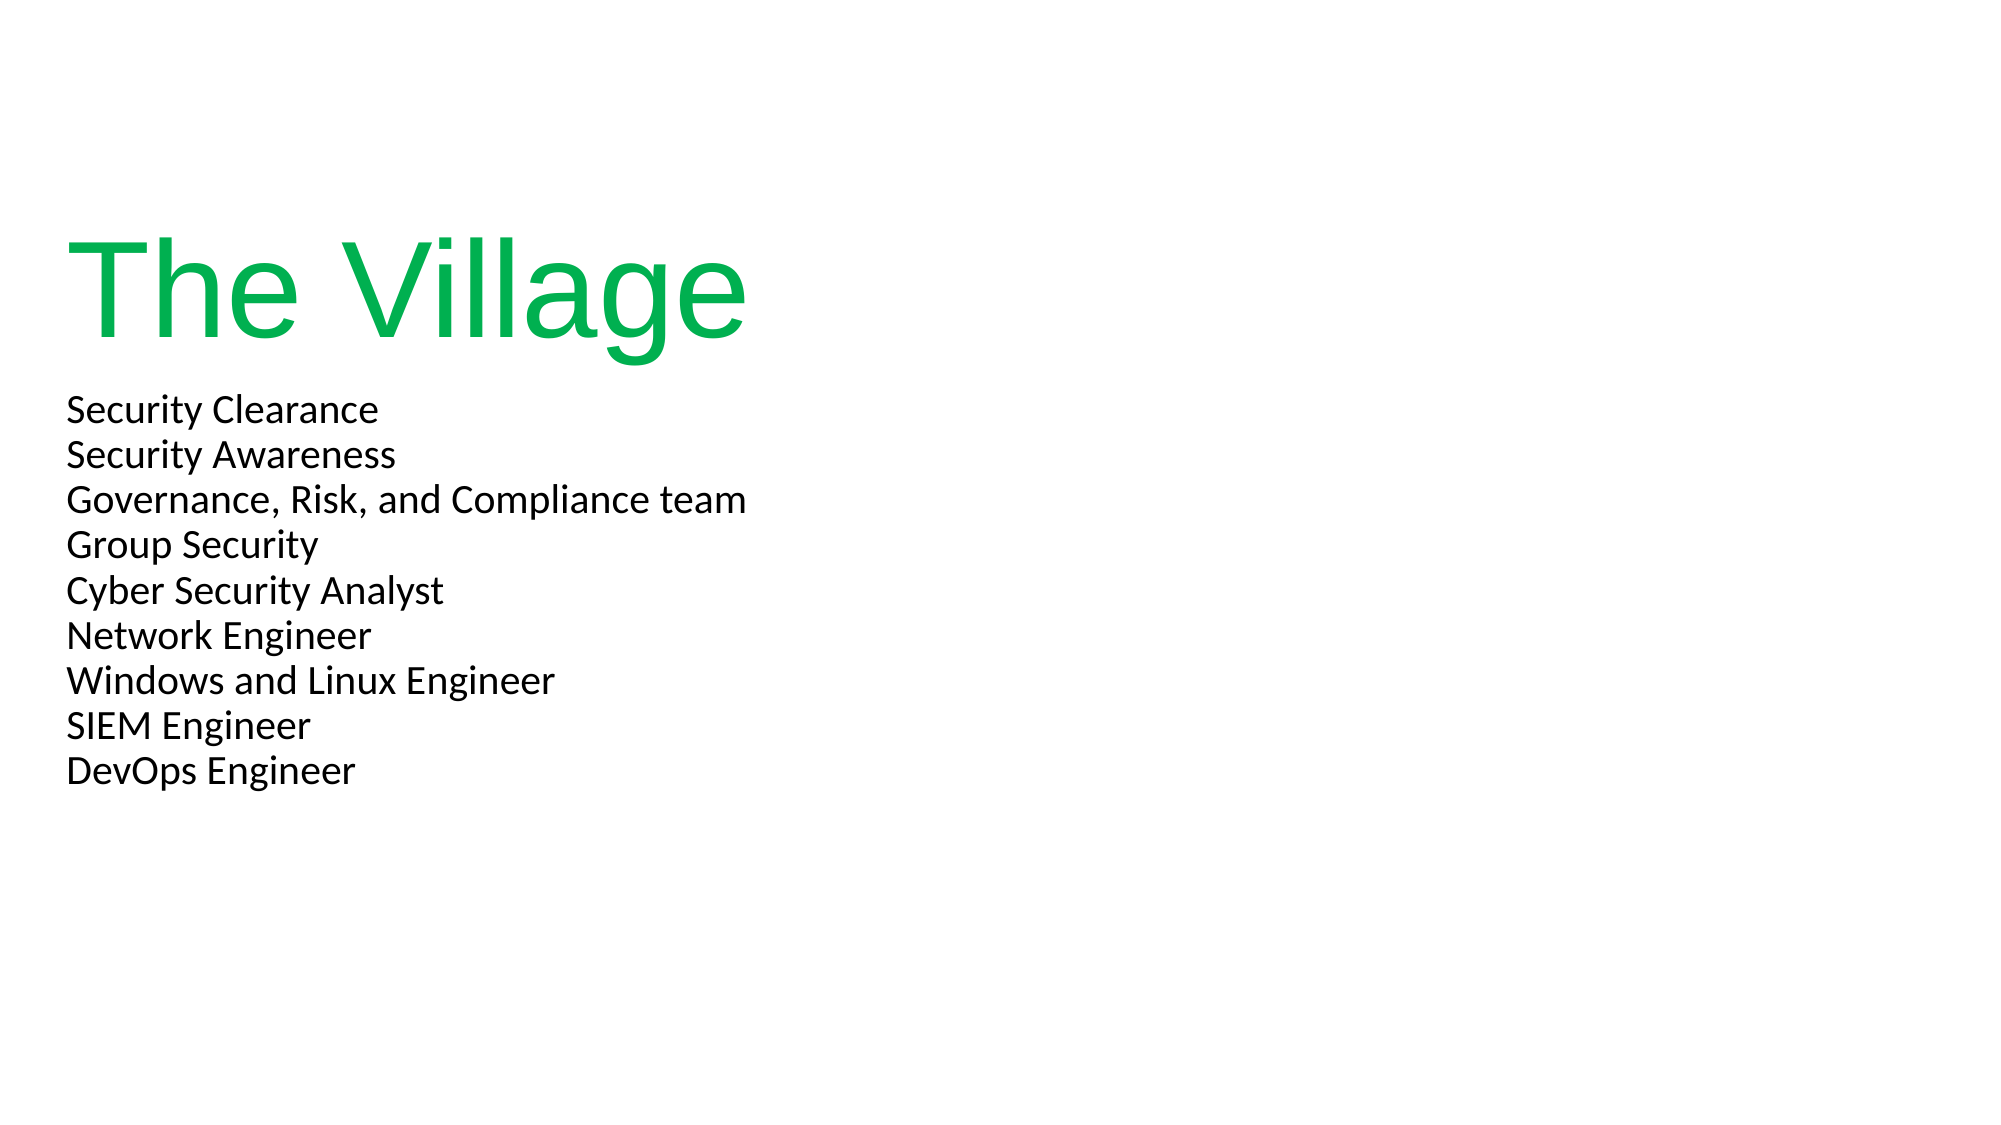

The Village
# Security Clearance Security Awareness Governance, Risk, and Compliance team Group Security Cyber Security Analyst Network Engineer Windows and Linux Engineer SIEM Engineer DevOps Engineer